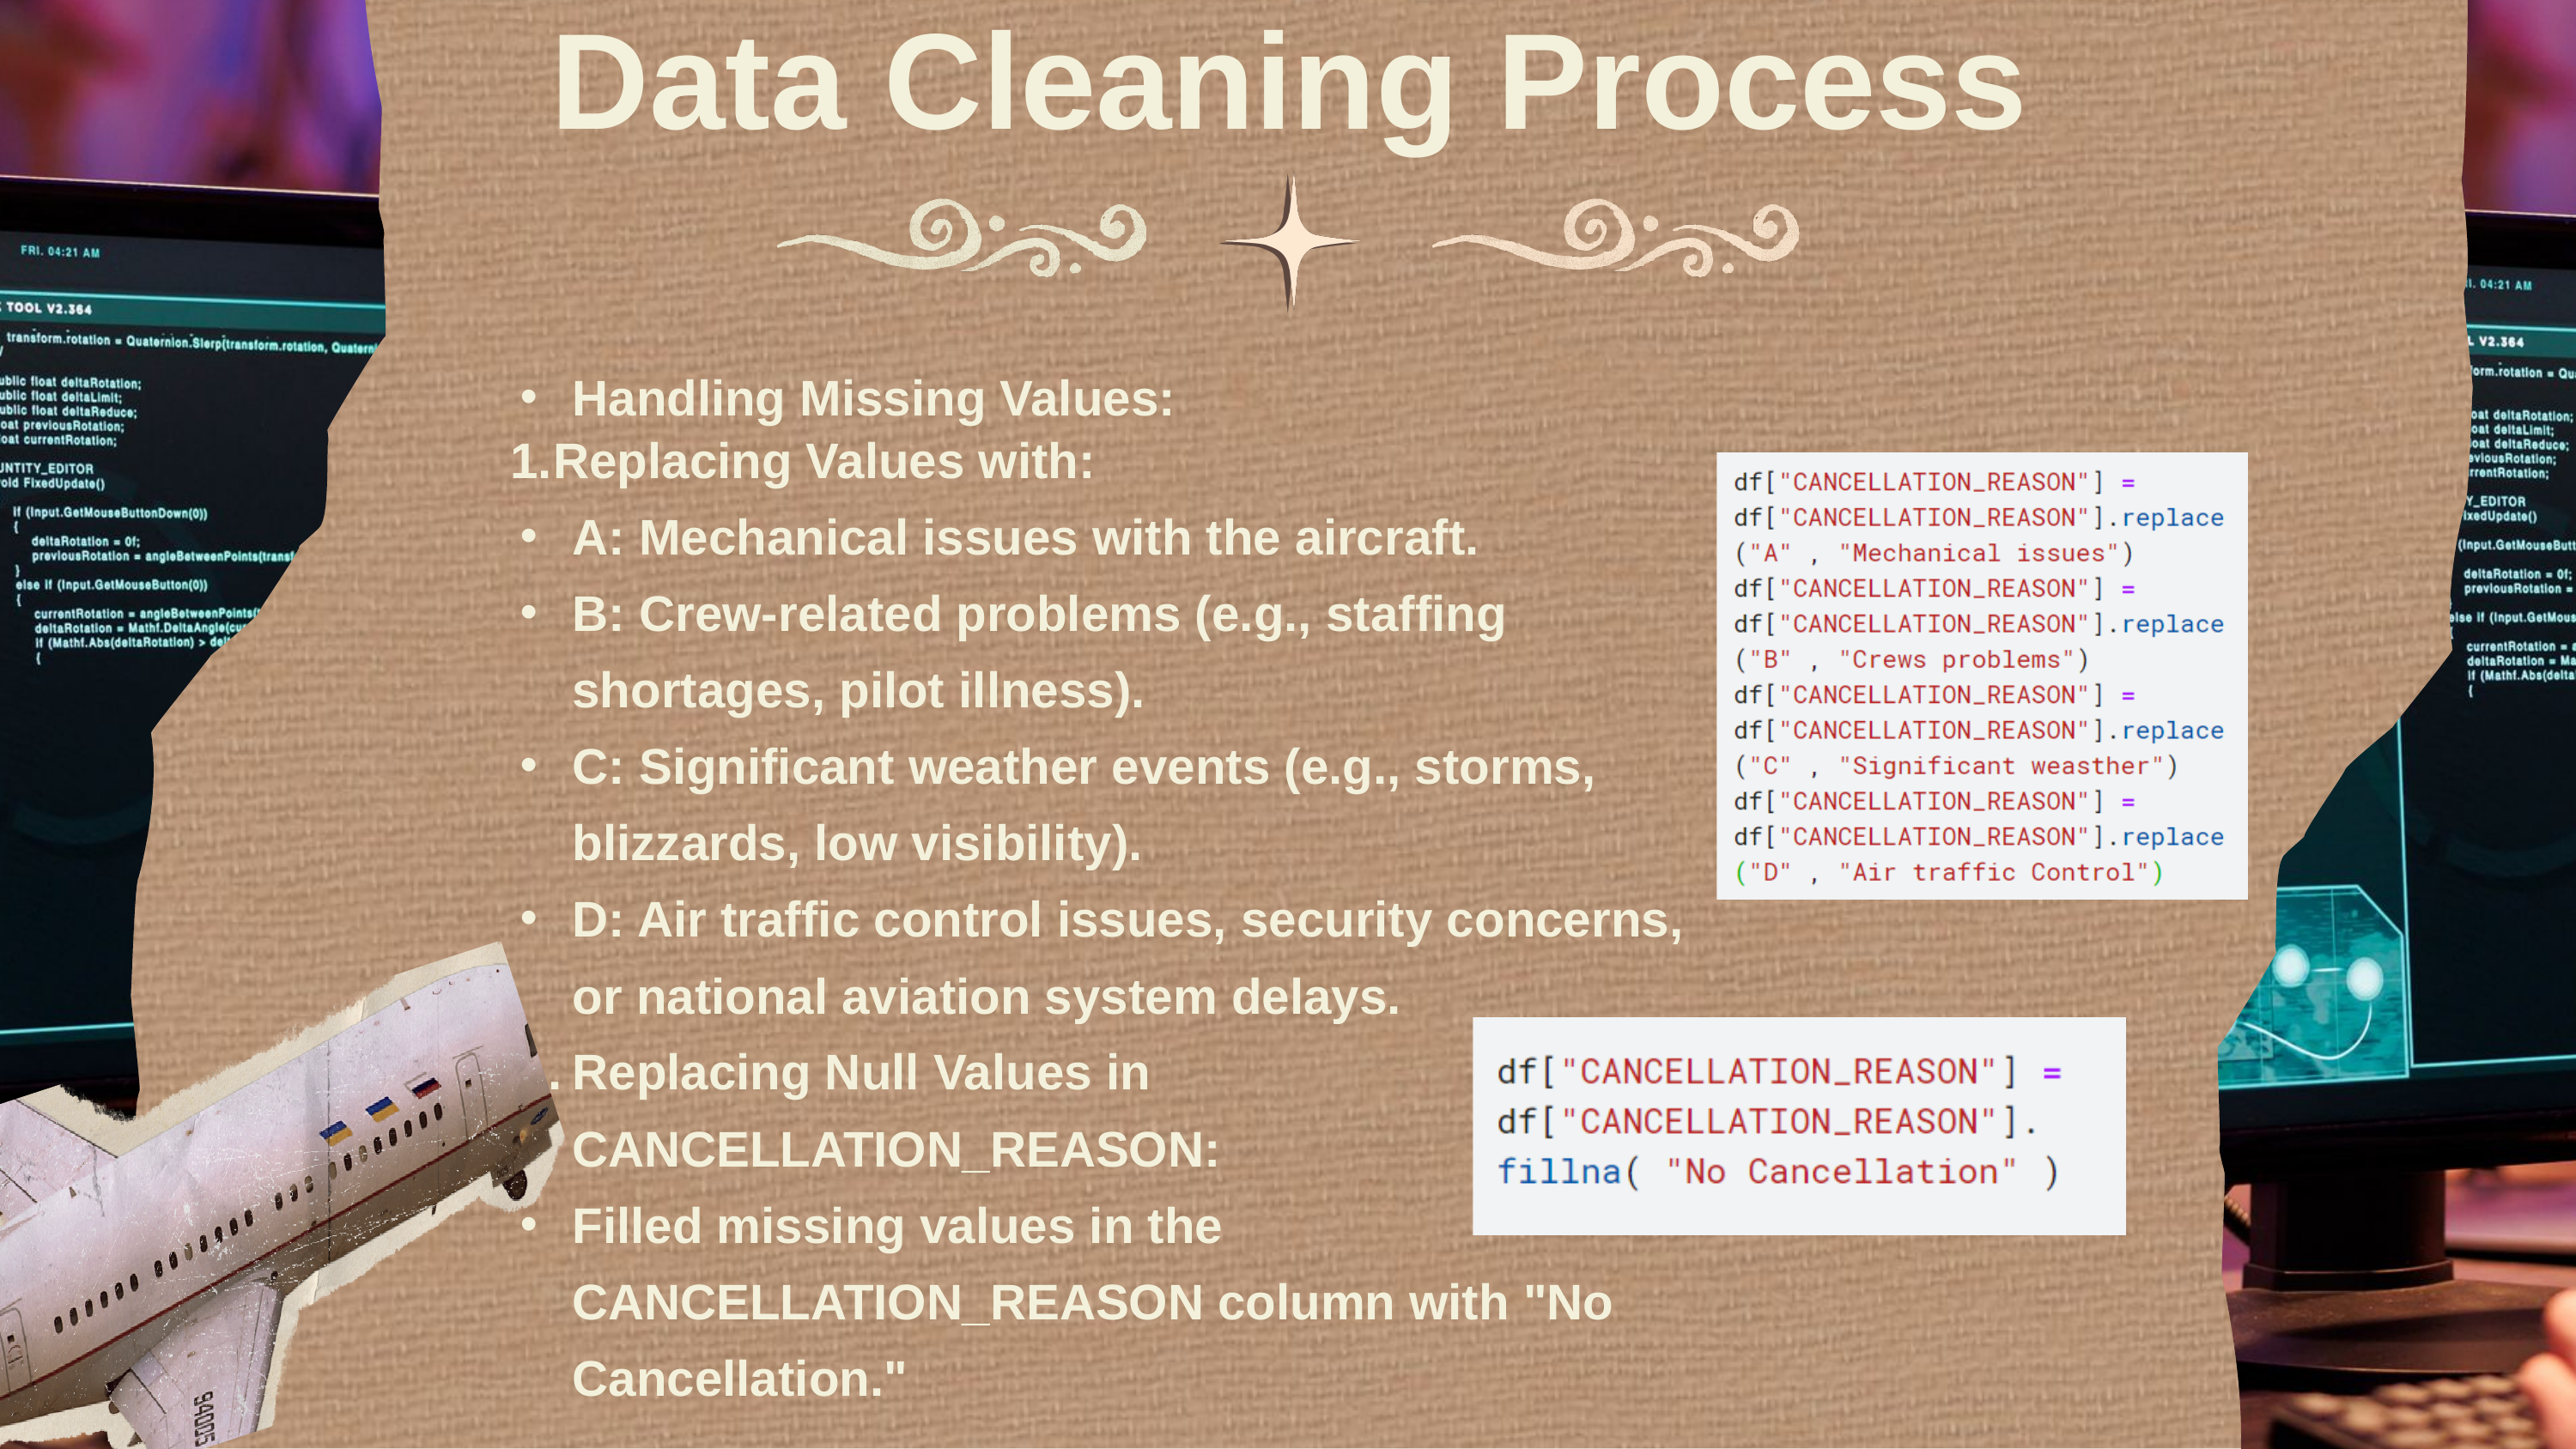

Data Cleaning Process

Handling Missing Values:
Replacing Values with:
A: Mechanical issues with the aircraft.
B: Crew-related problems (e.g., staffing shortages, pilot illness).
C: Significant weather events (e.g., storms, blizzards, low visibility).
D: Air traffic control issues, security concerns, or national aviation system delays.
Replacing Null Values in CANCELLATION_REASON:
Filled missing values in the CANCELLATION_REASON column with "No Cancellation."